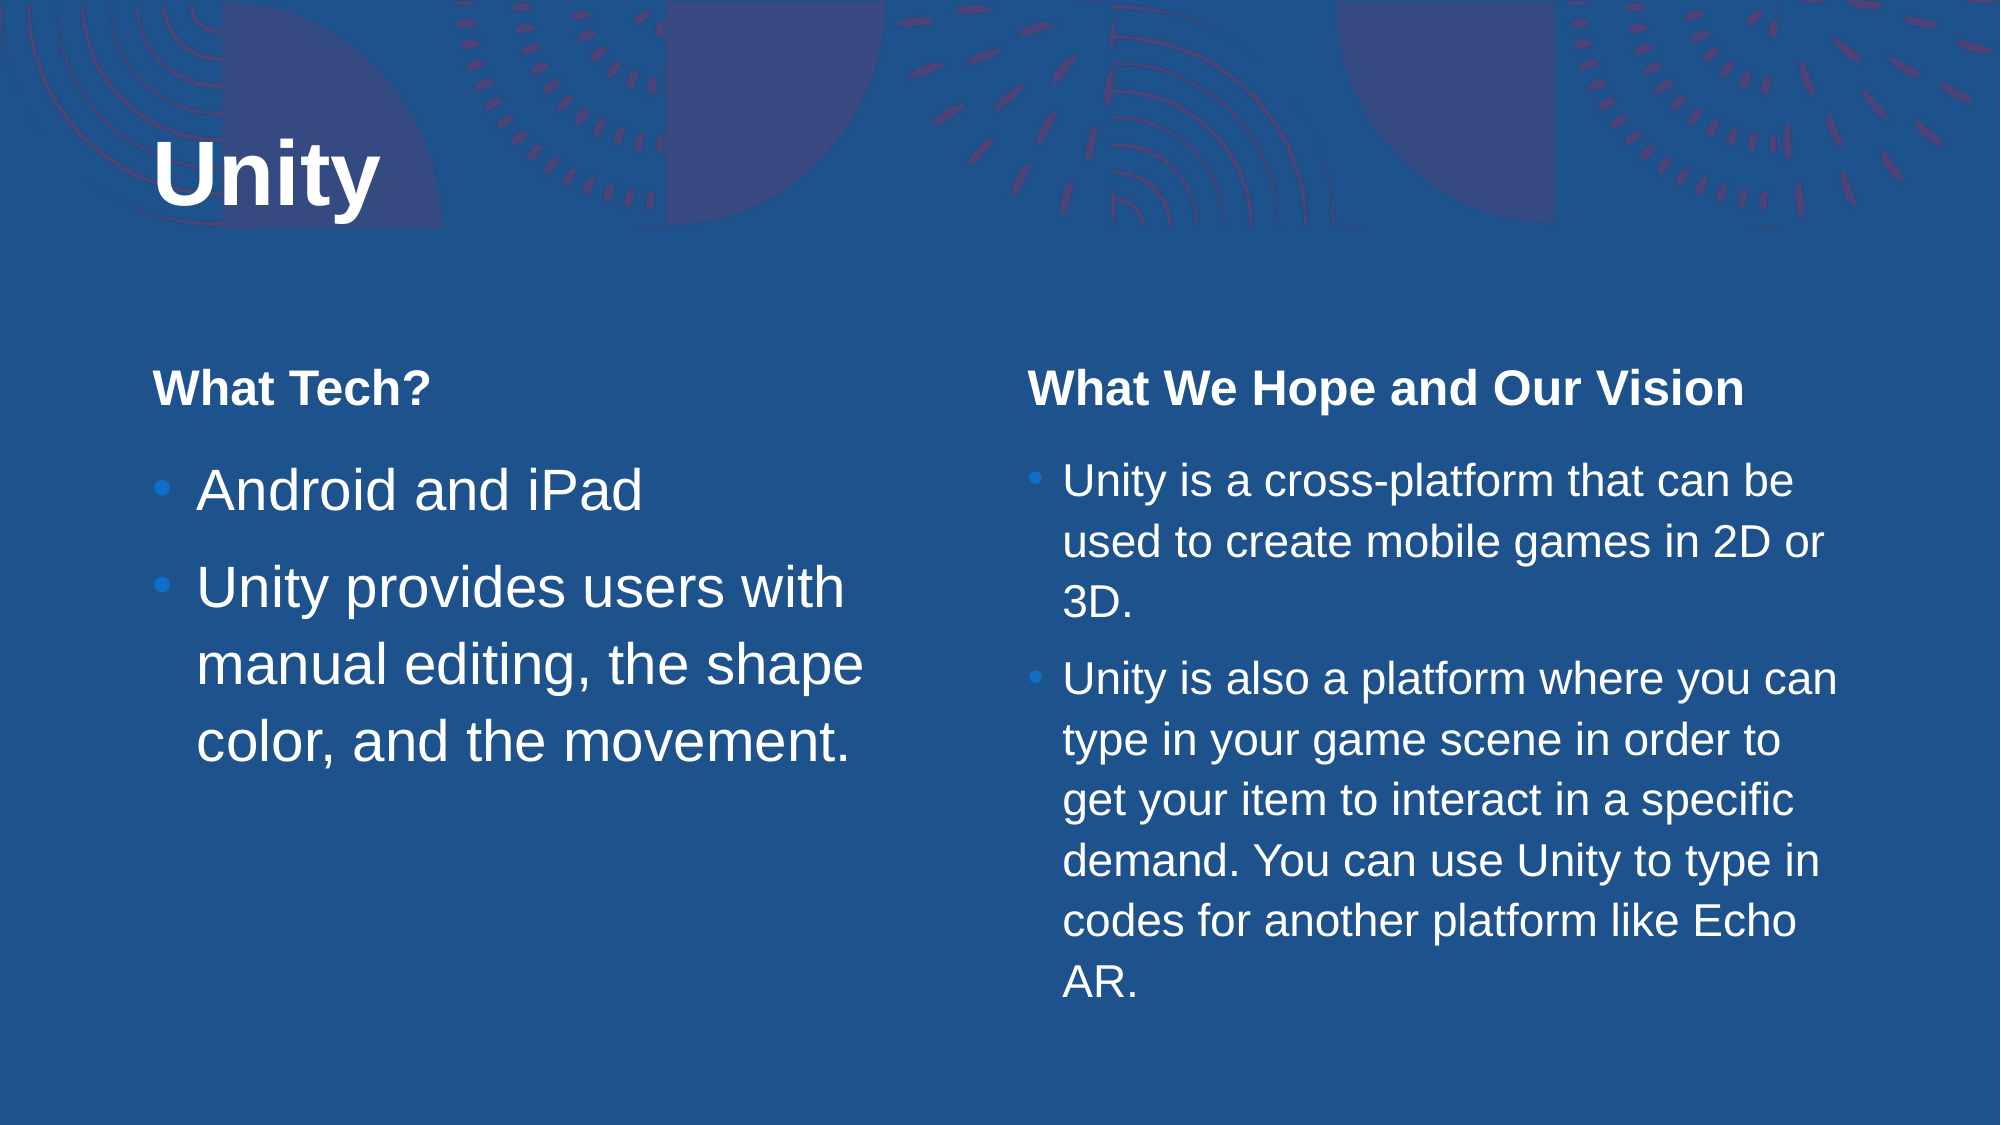

# Unity
What Tech?
What We Hope and Our Vision
Android and iPad
Unity provides users with manual editing, the shape color, and the movement.
Unity is a cross-platform that can be used to create mobile games in 2D or 3D.
Unity is also a platform where you can type in your game scene in order to get your item to interact in a specific demand. You can use Unity to type in codes for another platform like Echo AR.